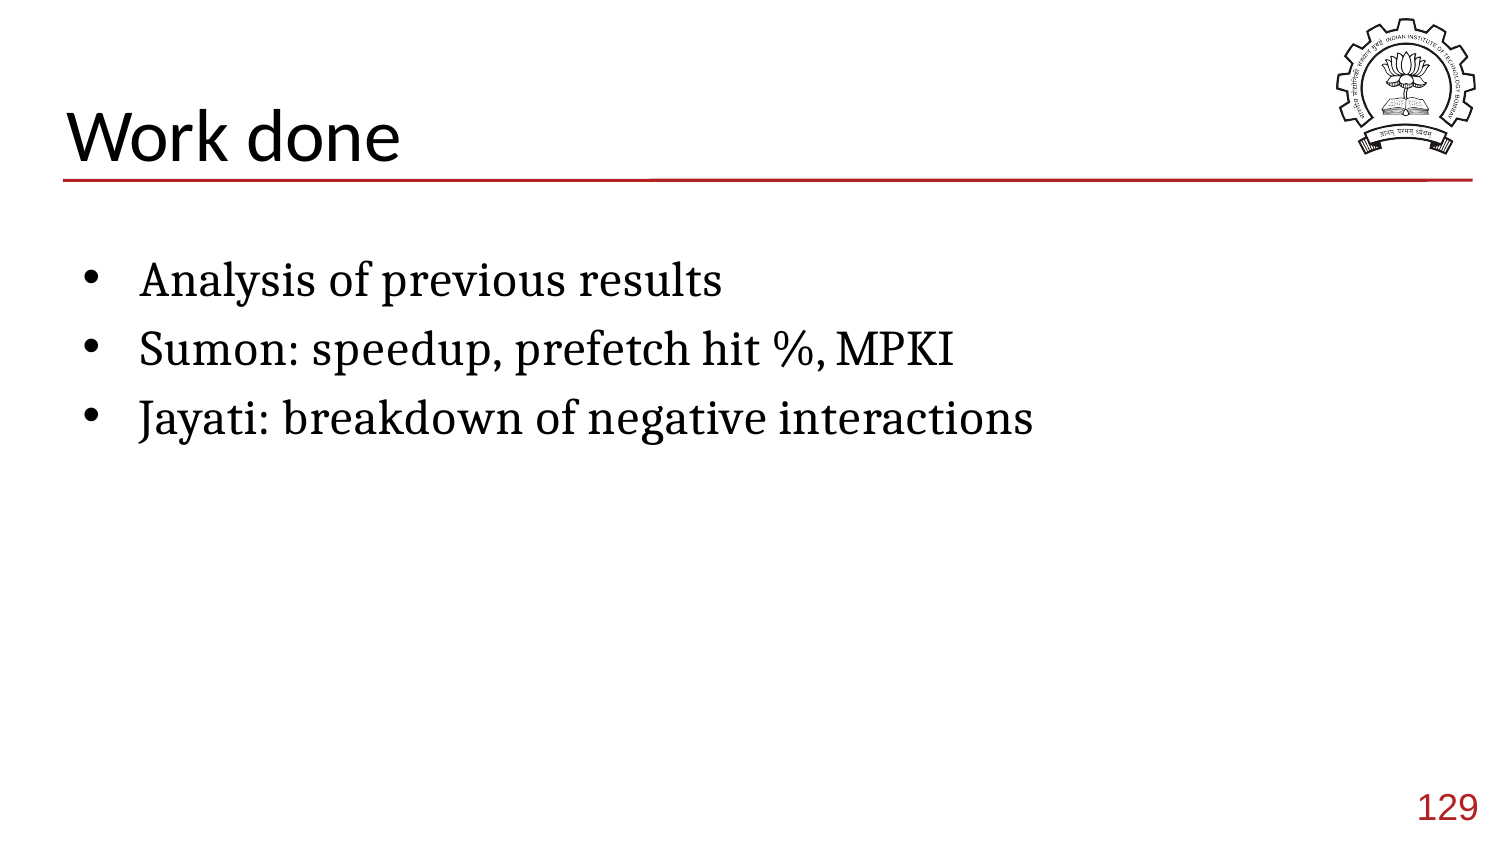

# Work done
Analysis of previous results
Sumon: speedup, prefetch hit %, MPKI
Jayati: breakdown of negative interactions
129